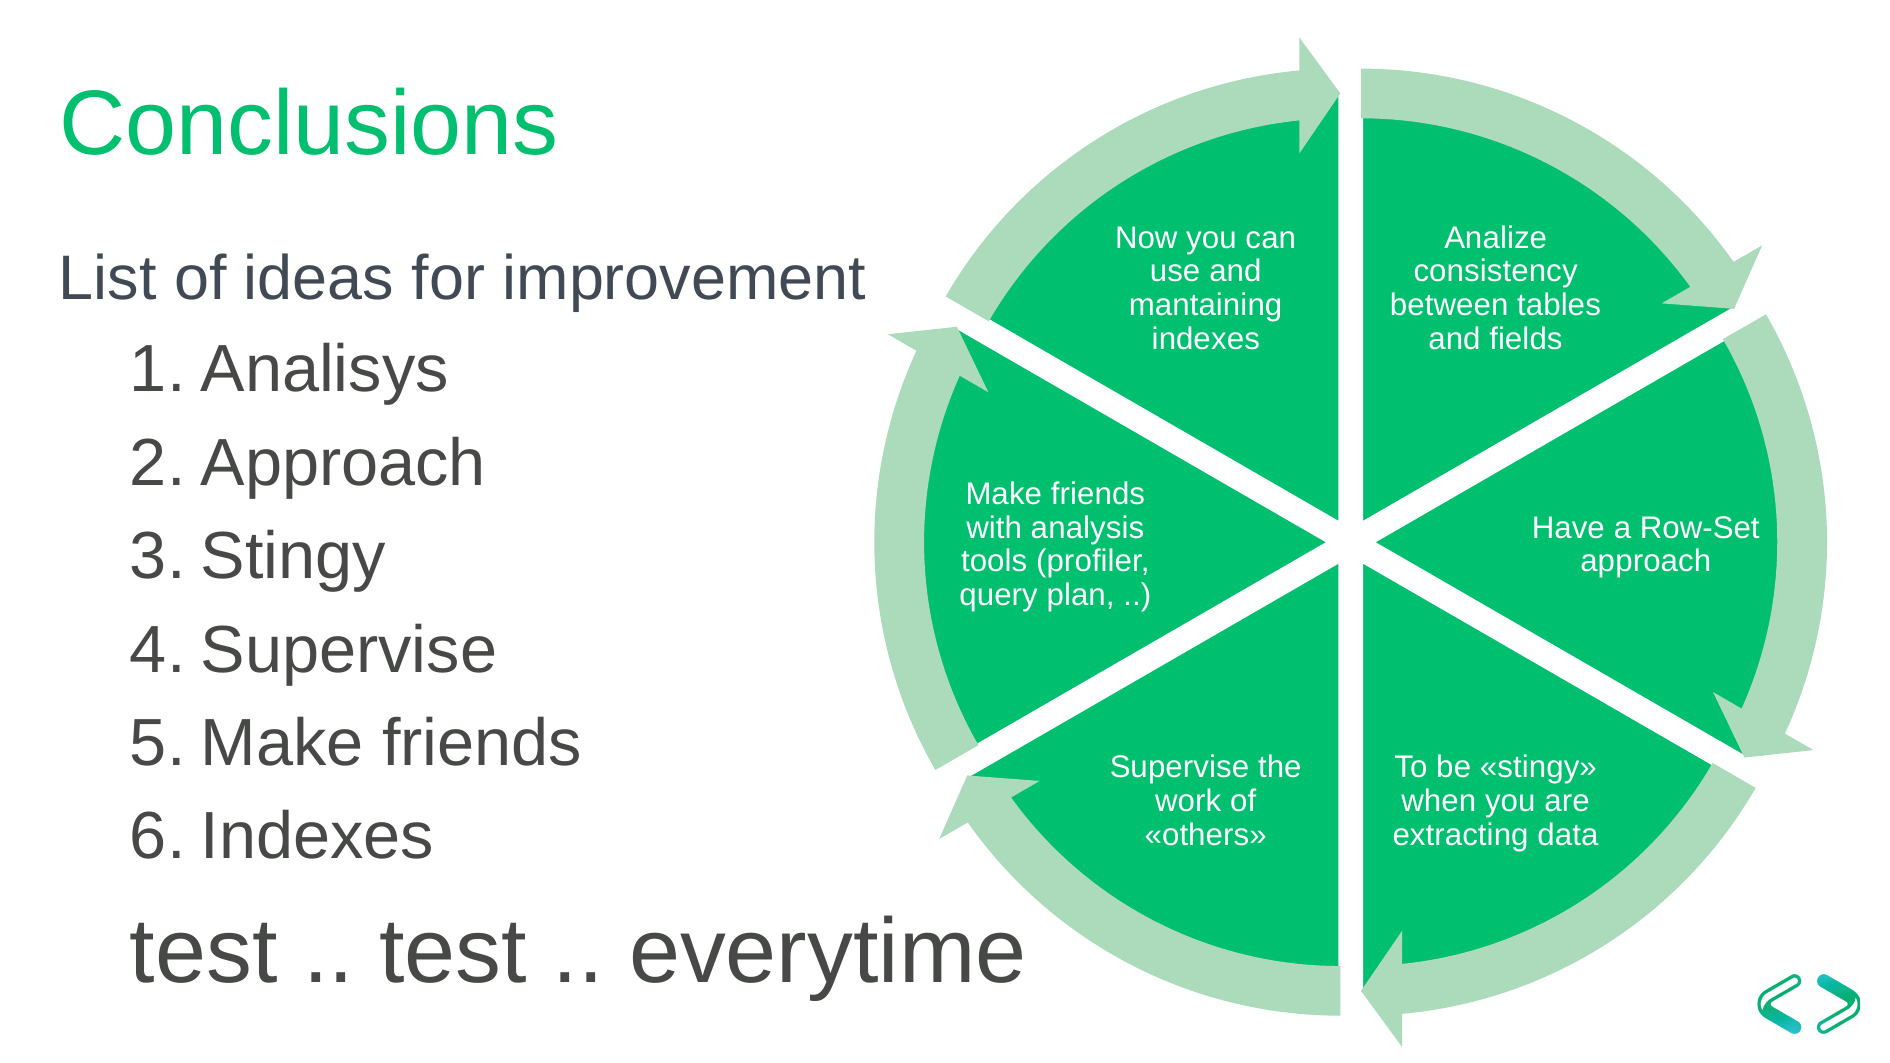

# Conclusions

Now you can use and mantaining indexes
Analize consistency between tables and fields
Make friends with analysis tools (profiler, query plan, ..)
Have a Row-Set approach
Supervise the work of «others»
To be «stingy» when you are extracting data
List of ideas for improvement
Analisys
Approach
Stingy
Supervise
Make friends
Indexes
test .. test .. everytime